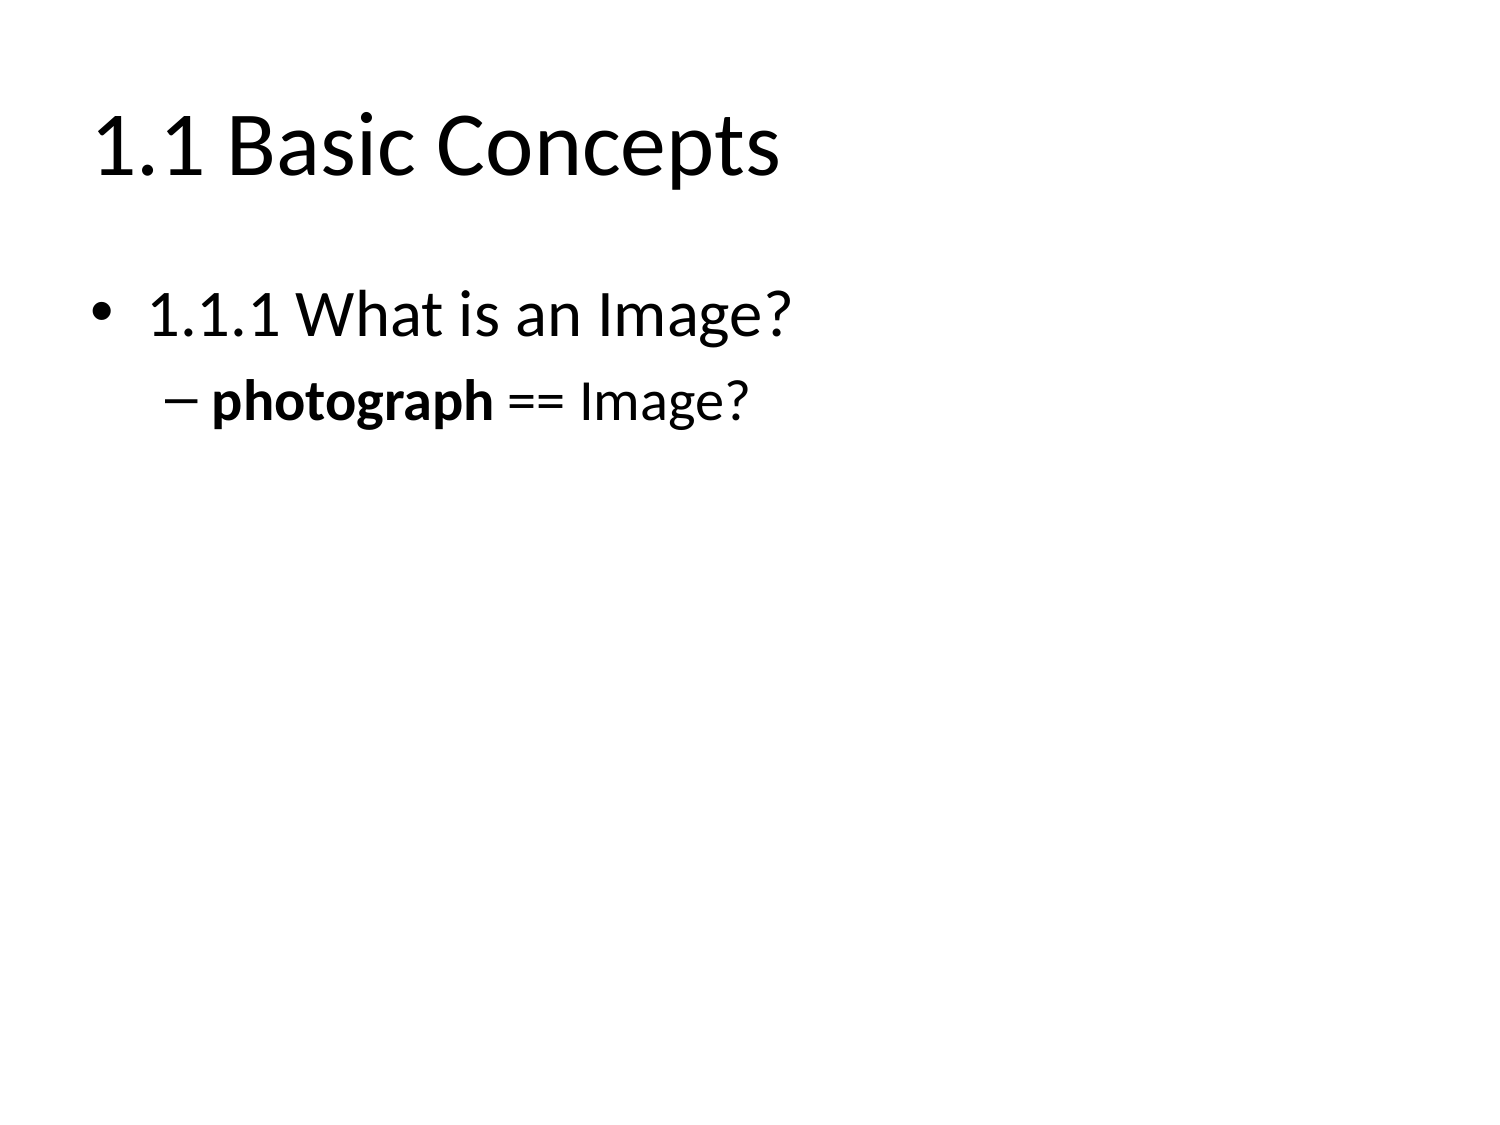

# 1.1 Basic Concepts
1.1.1 What is an Image?
photograph == Image?